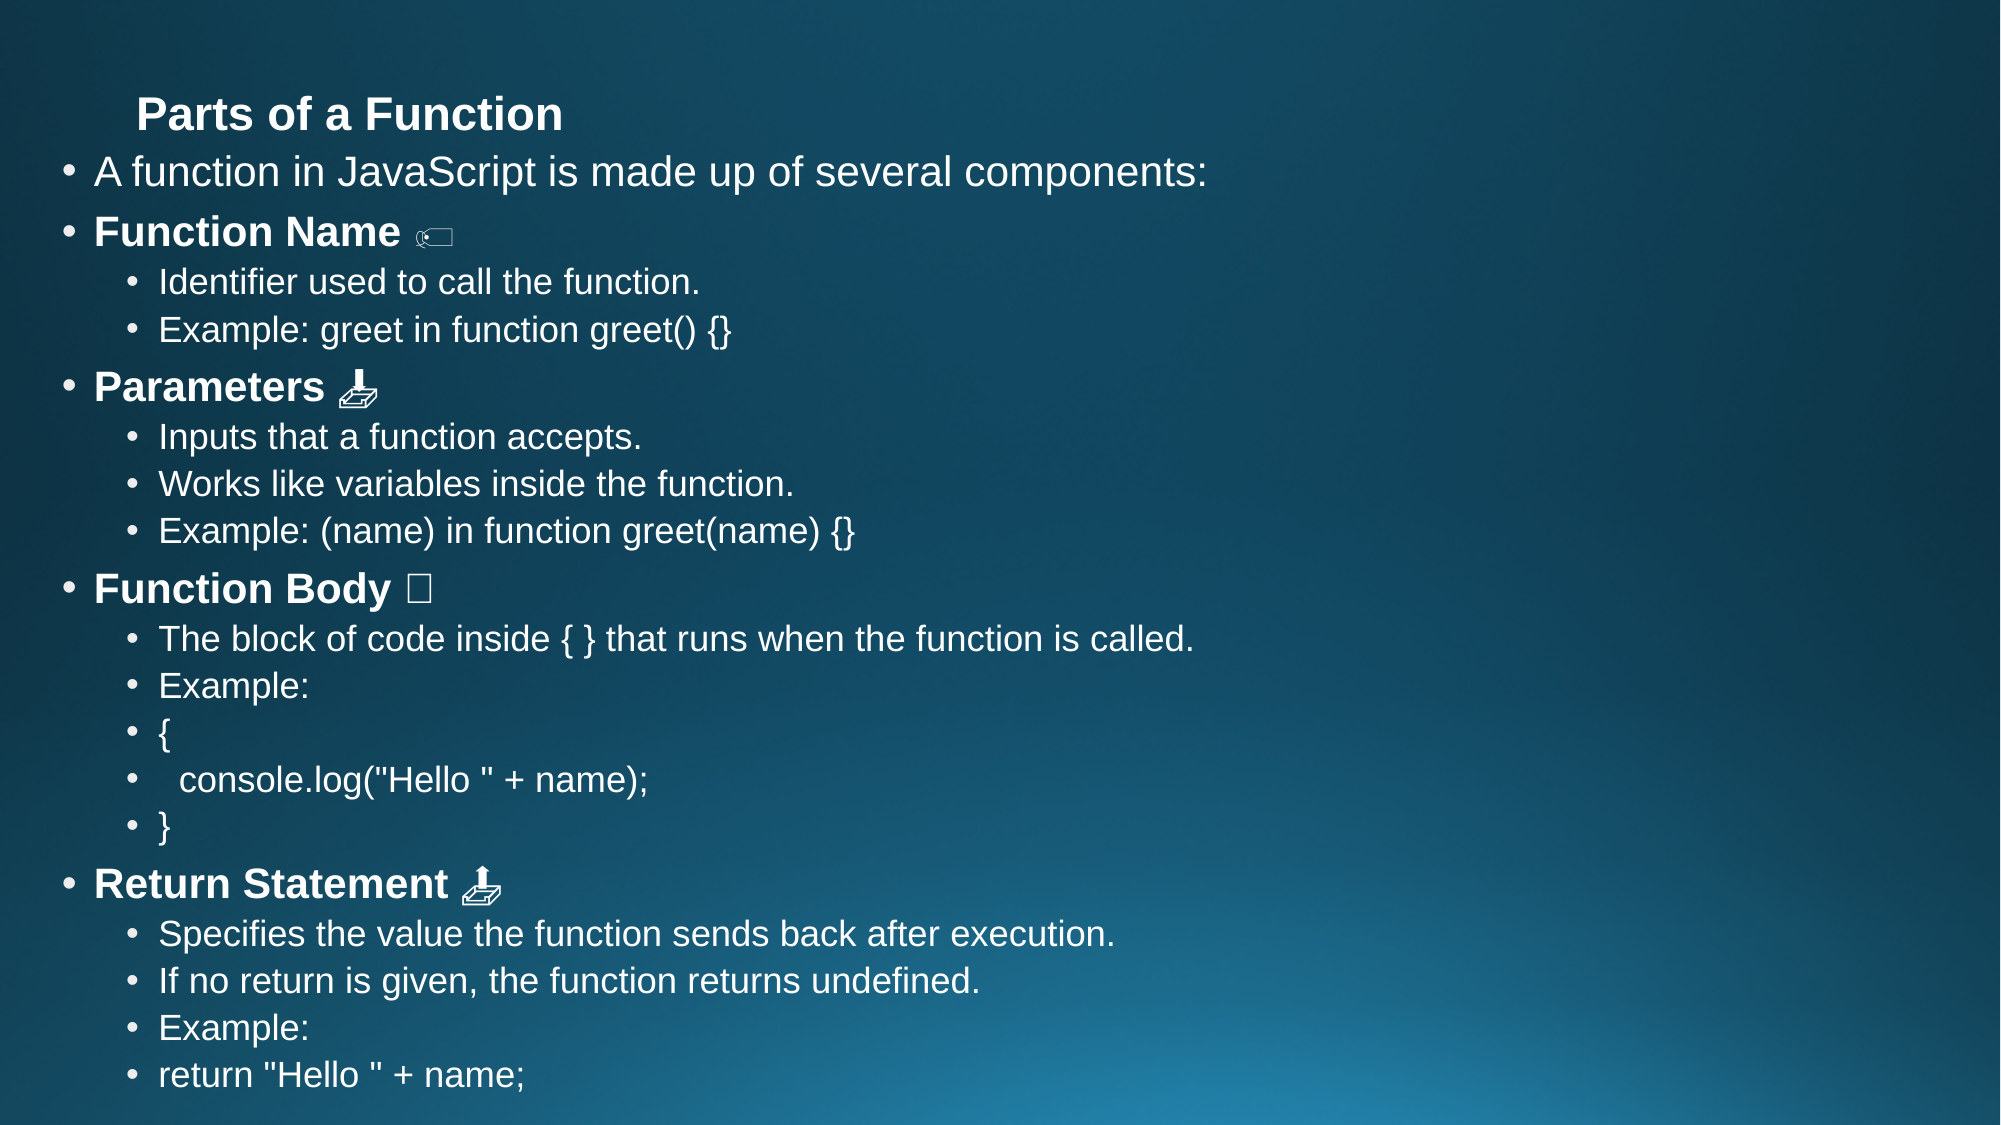

# Parts of a Function
A function in JavaScript is made up of several components:
Function Name 🏷️
Identifier used to call the function.
Example: greet in function greet() {}
Parameters 📥
Inputs that a function accepts.
Works like variables inside the function.
Example: (name) in function greet(name) {}
Function Body 🧩
The block of code inside { } that runs when the function is called.
Example:
{
  console.log("Hello " + name);
}
Return Statement 📤
Specifies the value the function sends back after execution.
If no return is given, the function returns undefined.
Example:
return "Hello " + name;